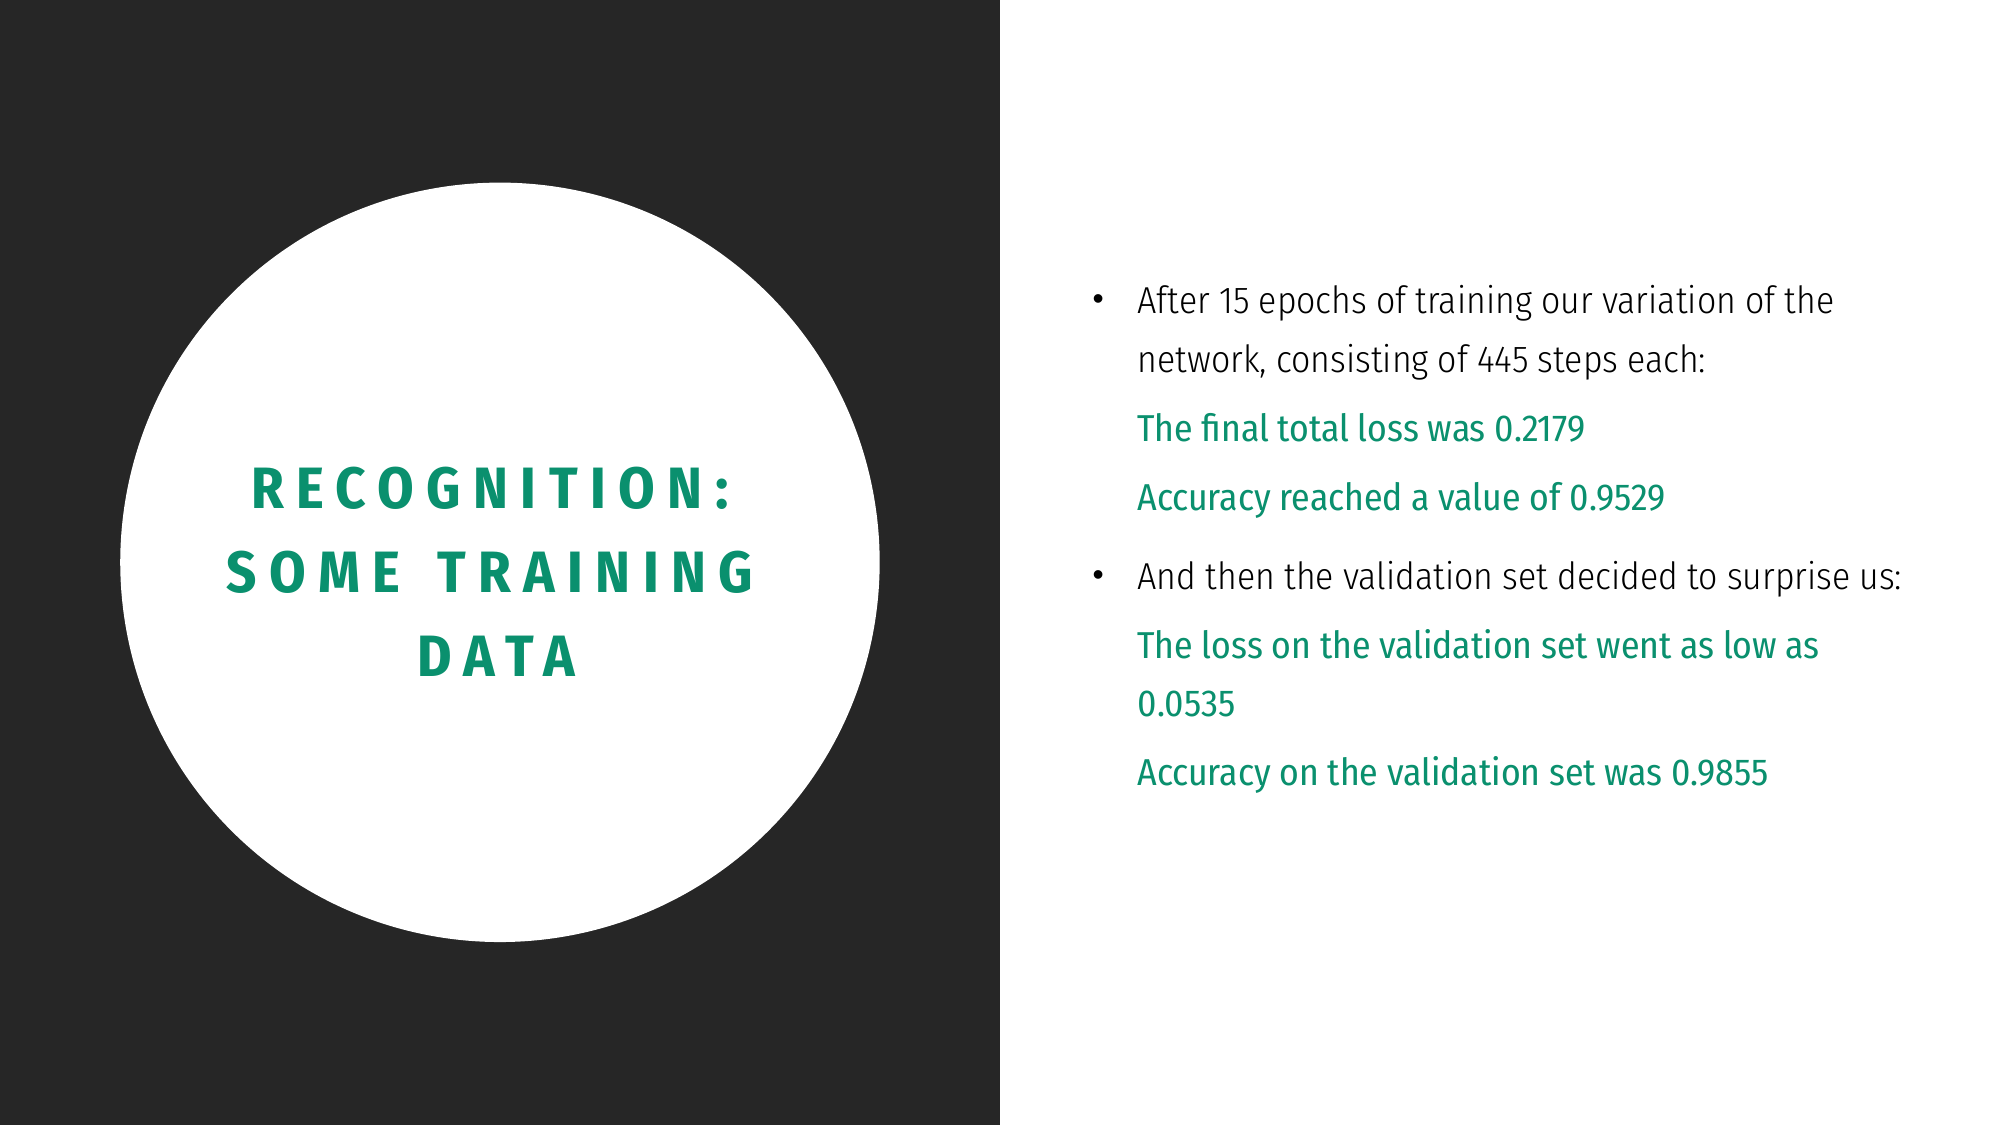

After 15 epochs of training our variation of the network, consisting of 445 steps each:
The final total loss was 0.2179
Accuracy reached a value of 0.9529
And then the validation set decided to surprise us:
The loss on the validation set went as low as 0.0535
Accuracy on the validation set was 0.9855

# Recognition: some training data